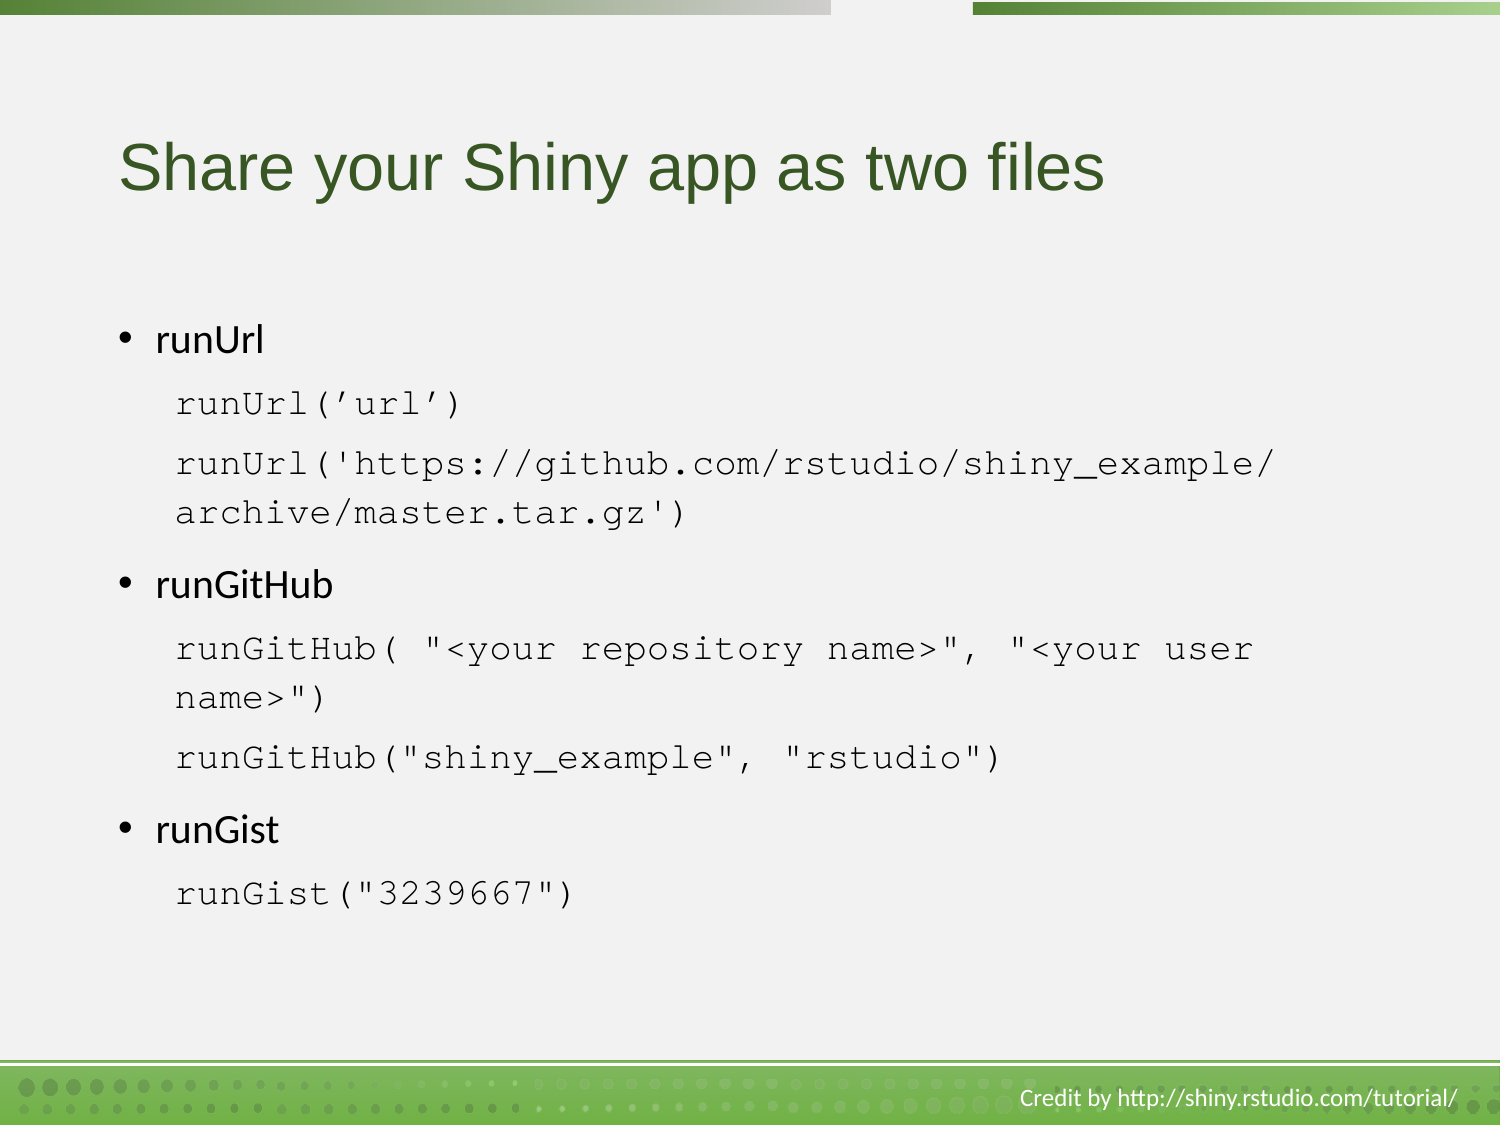

# Share your Shiny app as two files
runUrl
runUrl(’url’)
runUrl('https://github.com/rstudio/shiny_example/archive/master.tar.gz')
runGitHub
runGitHub( "<your repository name>", "<your user name>")
runGitHub("shiny_example", "rstudio")
runGist
runGist("3239667")
Credit by http://shiny.rstudio.com/tutorial/